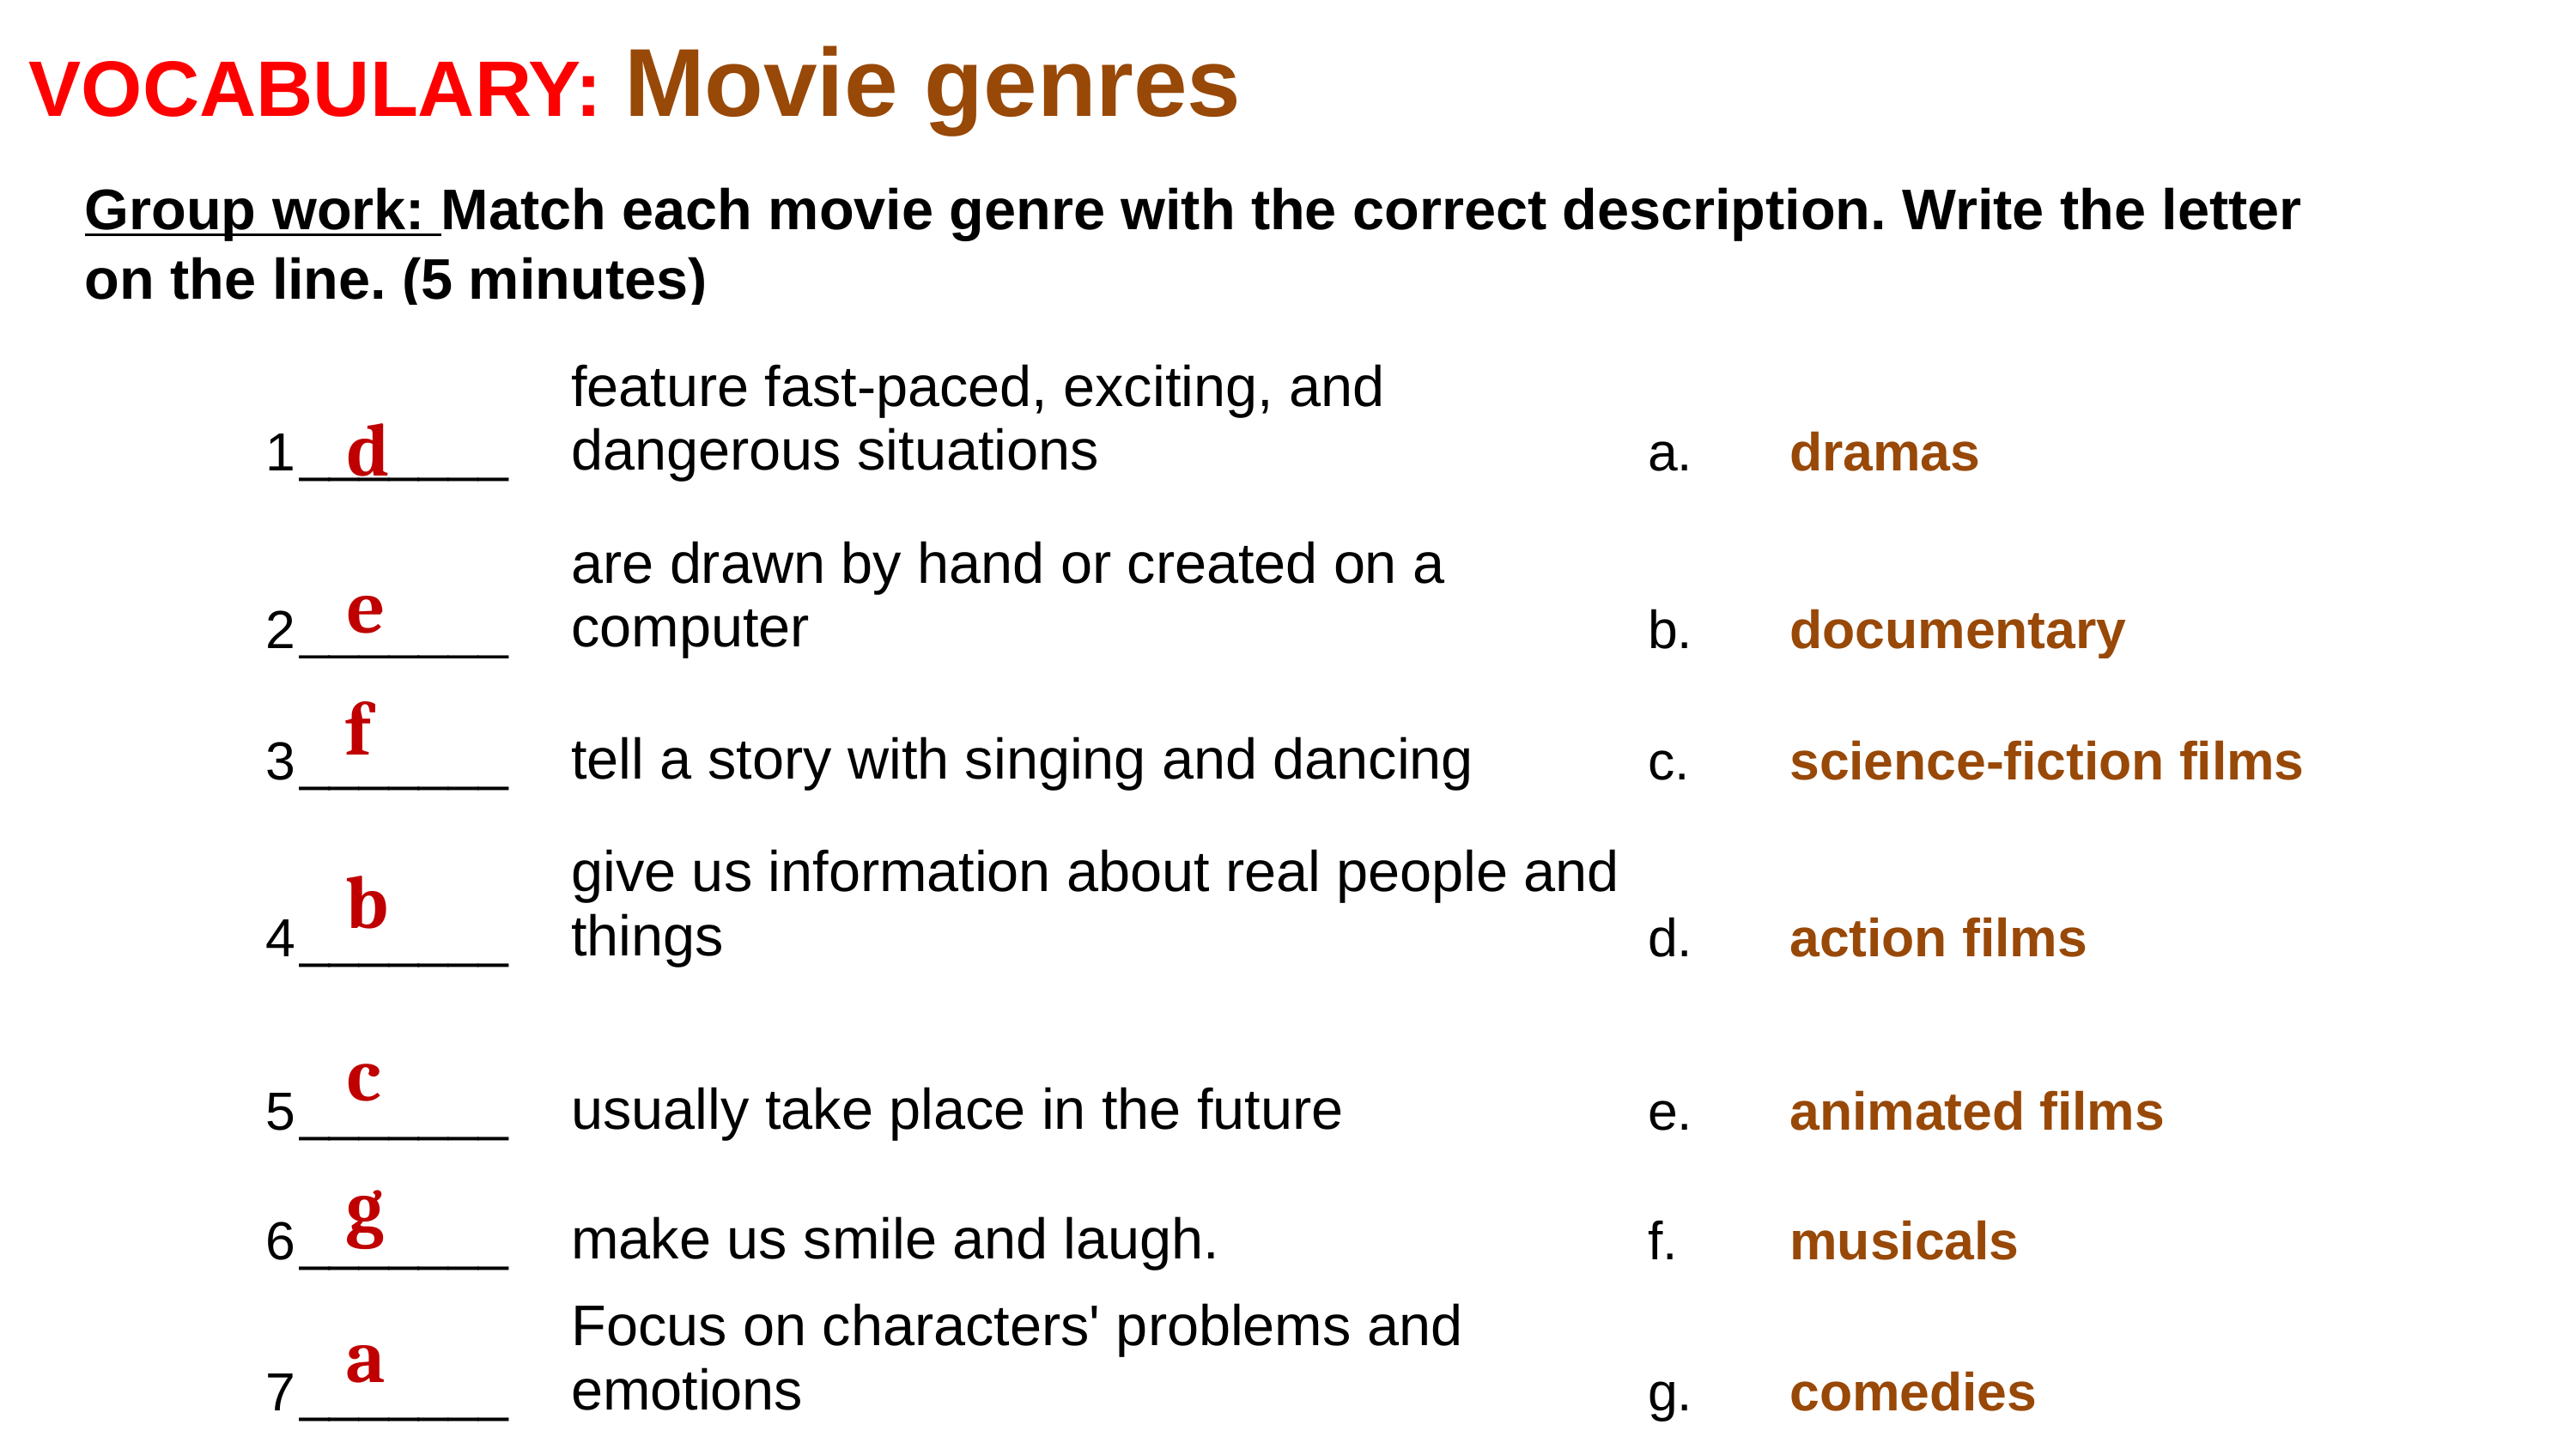

# VOCABULARY: Movie genres
Group work: Match each movie genre with the correct description. Write the letter on the line. (5 minutes)

| 1 | \_\_\_\_\_\_\_ | feature fast-paced, exciting, and dangerous situations | a. | dramas |
| --- | --- | --- | --- | --- |
| 2 | \_\_\_\_\_\_\_ | are drawn by hand or created on a computer | b. | documentary |
| 3 | \_\_\_\_\_\_\_ | tell a story with singing and dancing | c. | science-fiction films |
| 4 | \_\_\_\_\_\_\_ | give us information about real people and things | d. | action films |
| 5 | \_\_\_\_\_\_\_ | usually take place in the future | e. | animated films |
| 6 | \_\_\_\_\_\_\_ | make us smile and laugh. | f. | musicals |
| 7 | \_\_\_\_\_\_\_ | Focus on characters' problems and emotions | g. | comedies |
d
e
f
b
c
g
a